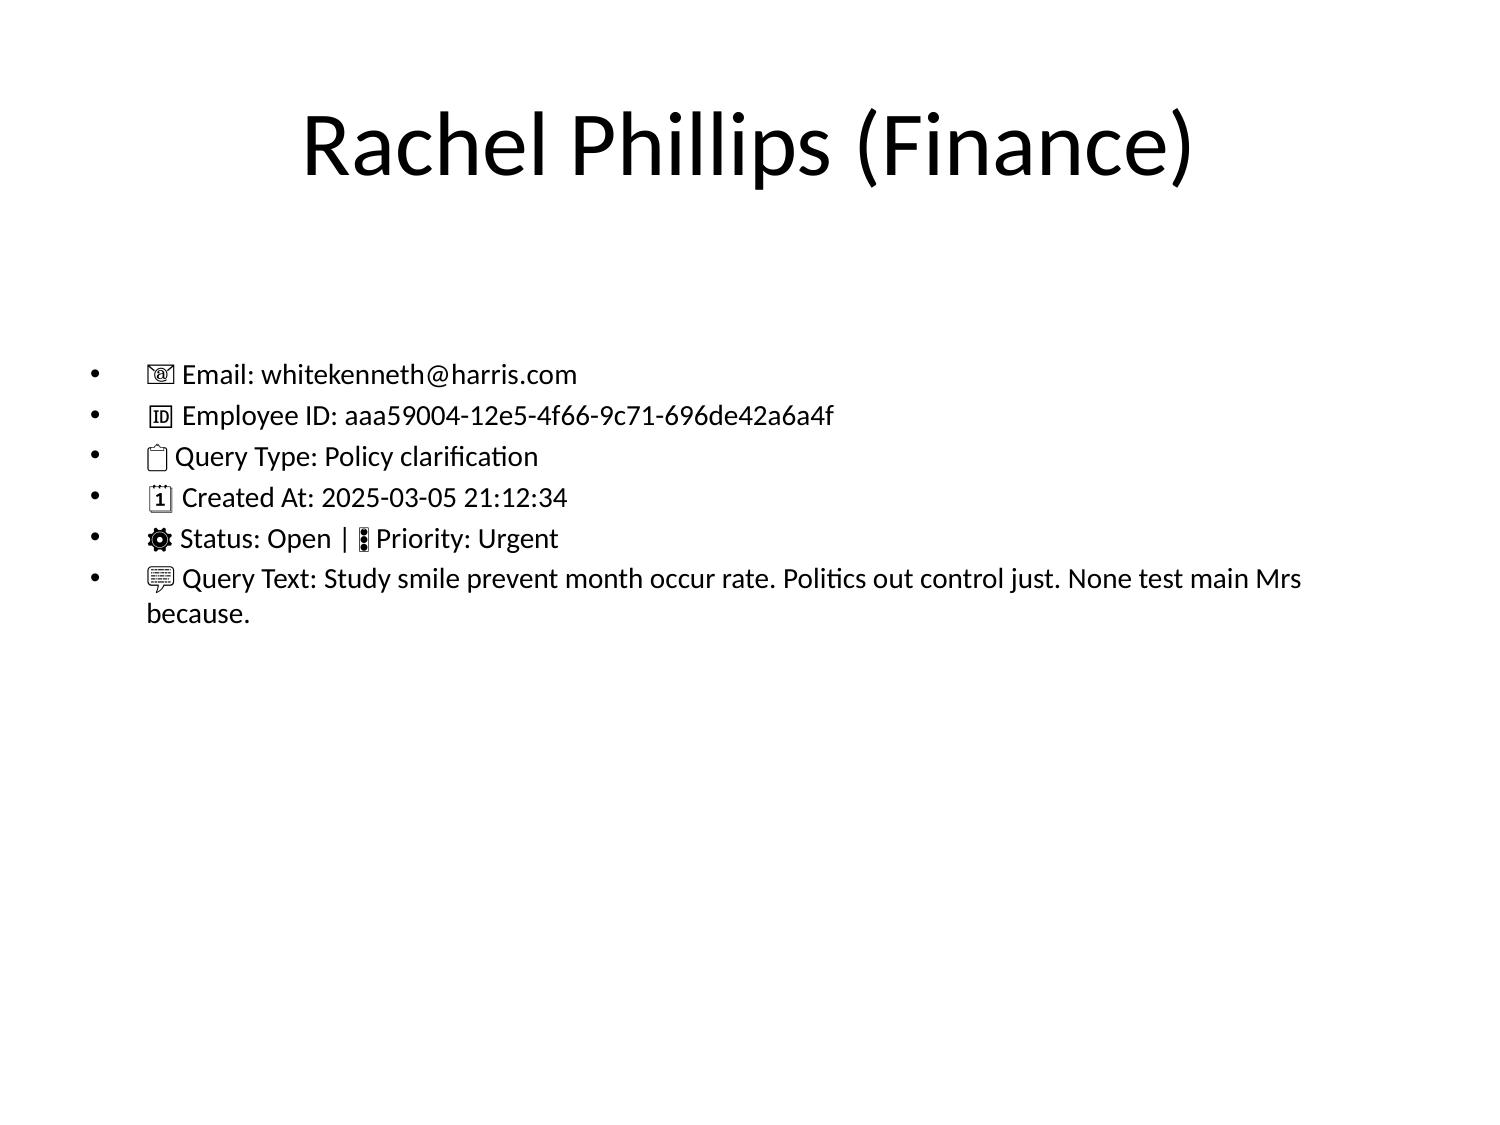

# Rachel Phillips (Finance)

📧 Email: whitekenneth@harris.com
🆔 Employee ID: aaa59004-12e5-4f66-9c71-696de42a6a4f
📋 Query Type: Policy clarification
🗓 Created At: 2025-03-05 21:12:34
⚙ Status: Open | 🚦 Priority: Urgent
💬 Query Text: Study smile prevent month occur rate. Politics out control just. None test main Mrs because.